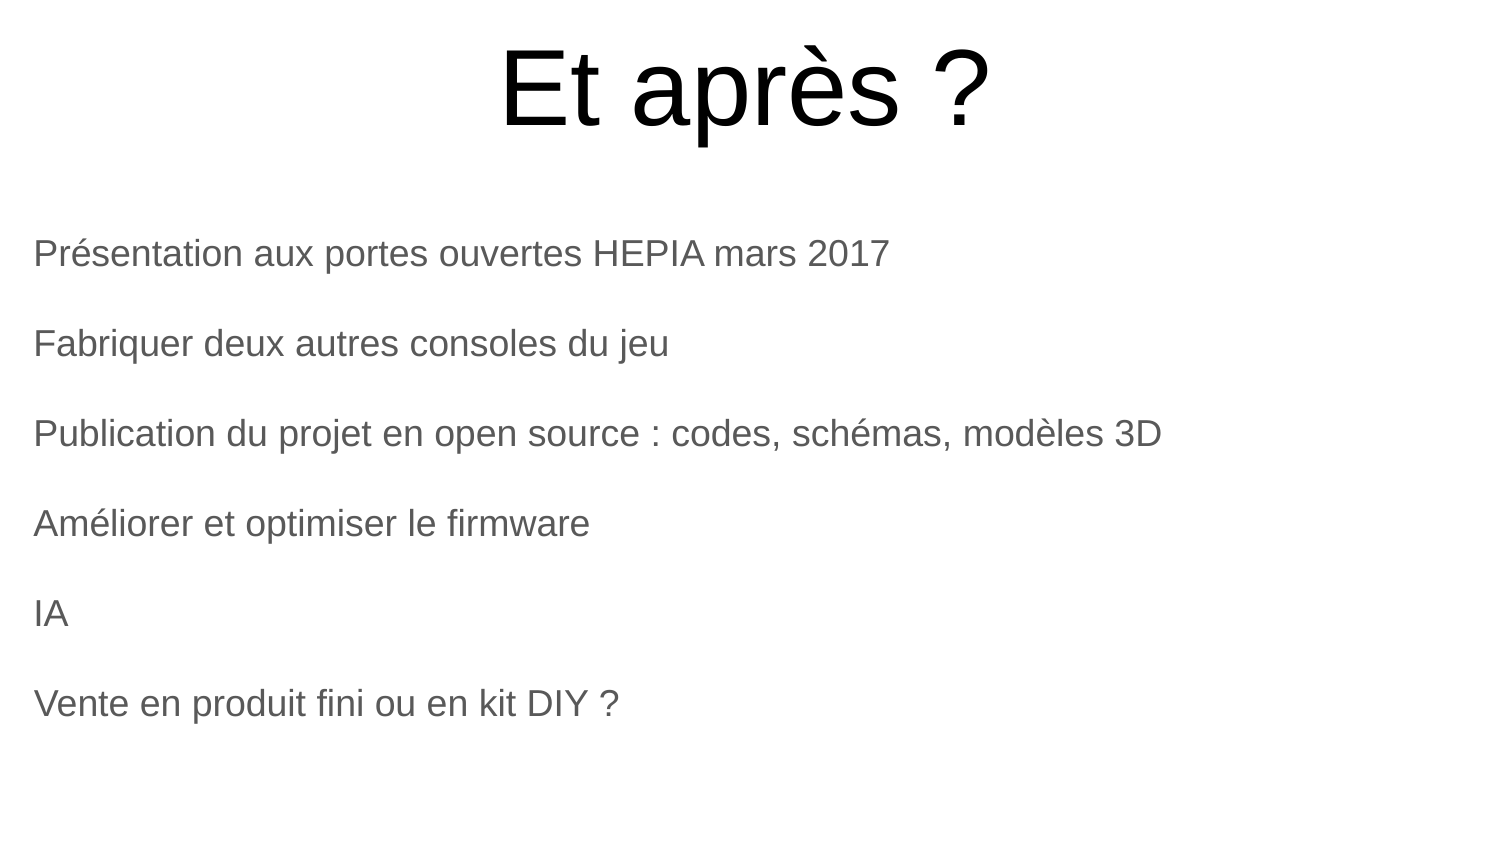

# Et après ?
Présentation aux portes ouvertes HEPIA mars 2017

Fabriquer deux autres consoles du jeu

Publication du projet en open source : codes, schémas, modèles 3D

Améliorer et optimiser le firmware

IA
Vente en produit fini ou en kit DIY ?